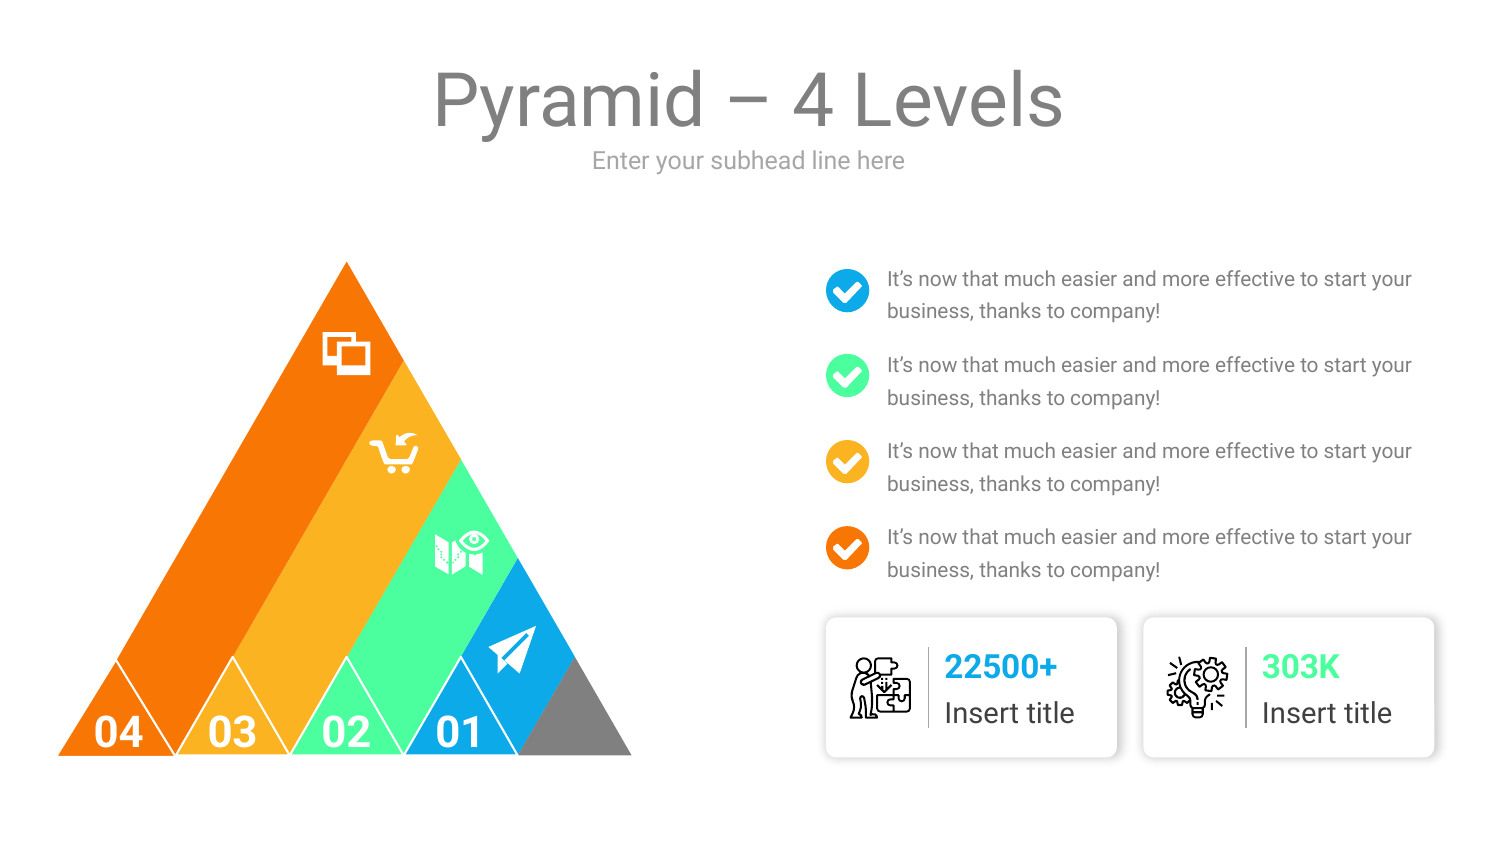

# Pyramid – 4 Levels
Enter your subhead line here
It’s now that much easier and more effective to start your business, thanks to company!

It’s now that much easier and more effective to start your business, thanks to company!

It’s now that much easier and more effective to start your business, thanks to company!

It’s now that much easier and more effective to start your business, thanks to company!

22500+
303K

Insert title
Insert title
04
03
02
01